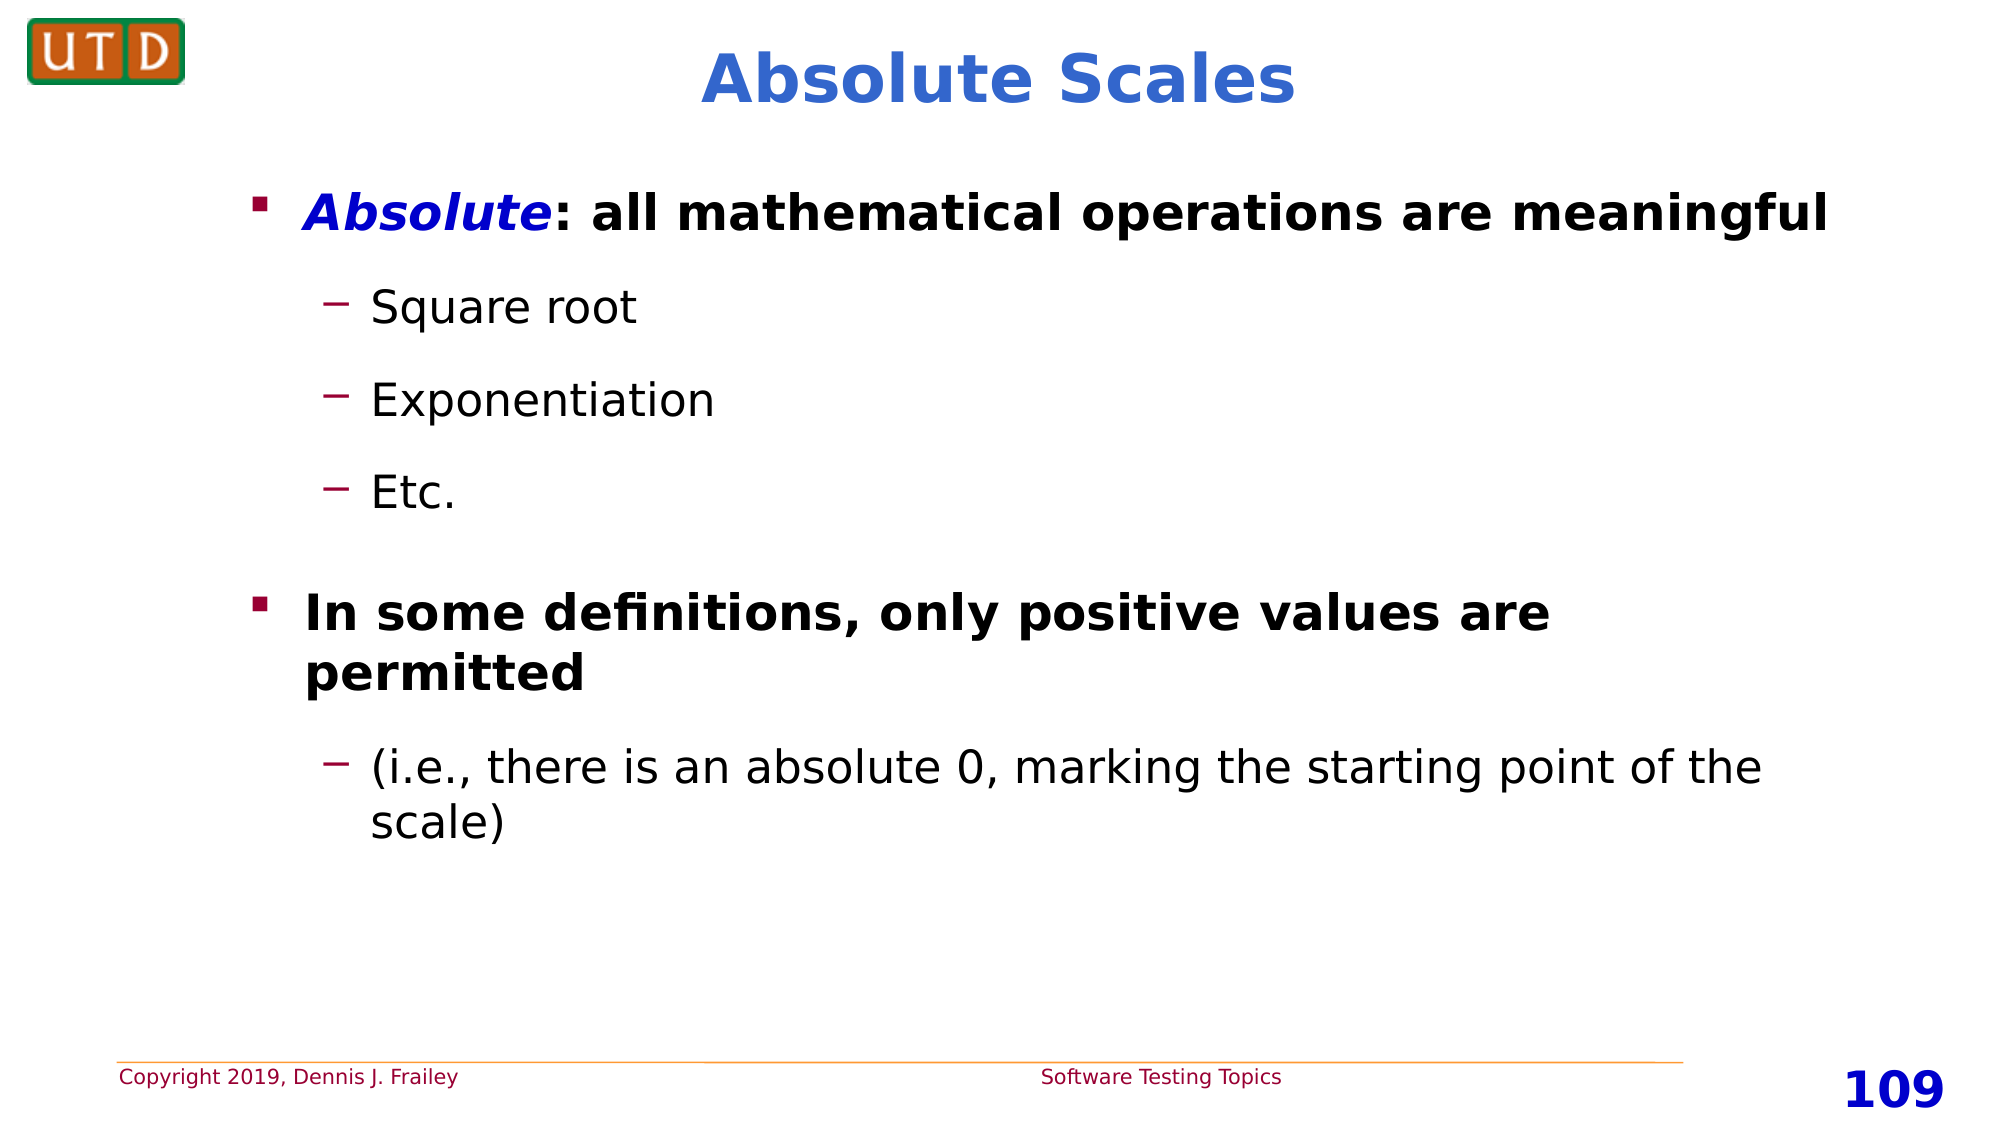

# Absolute Scales
Absolute: all mathematical operations are meaningful
Square root
Exponentiation
Etc.
In some definitions, only positive values are permitted
(i.e., there is an absolute 0, marking the starting point of the scale)